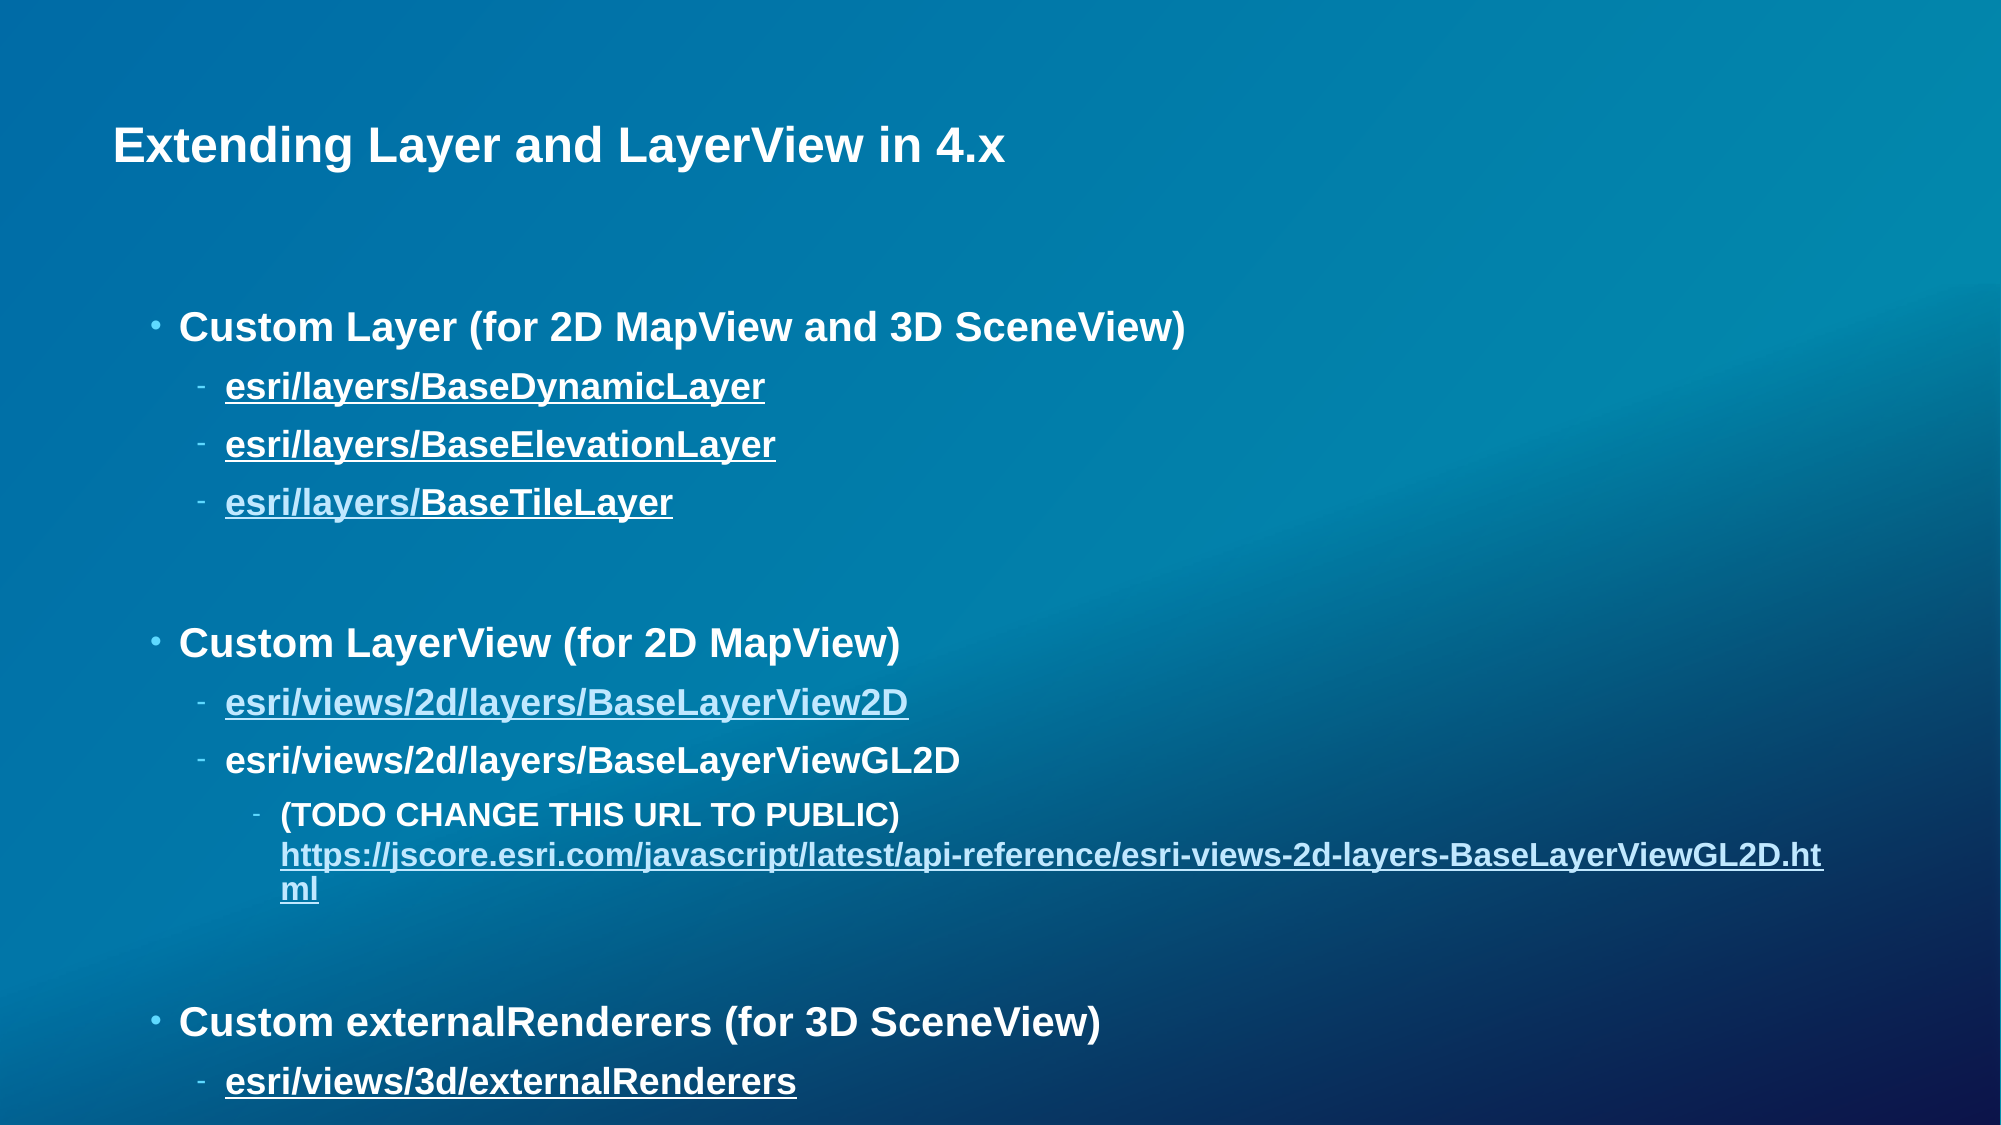

# Extending Layer and LayerView in 4.x
Custom Layer (for 2D MapView and 3D SceneView)
esri/layers/BaseDynamicLayer
esri/layers/BaseElevationLayer
esri/layers/BaseTileLayer

Custom LayerView (for 2D MapView)
esri/views/2d/layers/BaseLayerView2D
esri/views/2d/layers/BaseLayerViewGL2D
(TODO CHANGE THIS URL TO PUBLIC) https://jscore.esri.com/javascript/latest/api-reference/esri-views-2d-layers-BaseLayerViewGL2D.html

Custom externalRenderers (for 3D SceneView)
esri/views/3d/externalRenderers